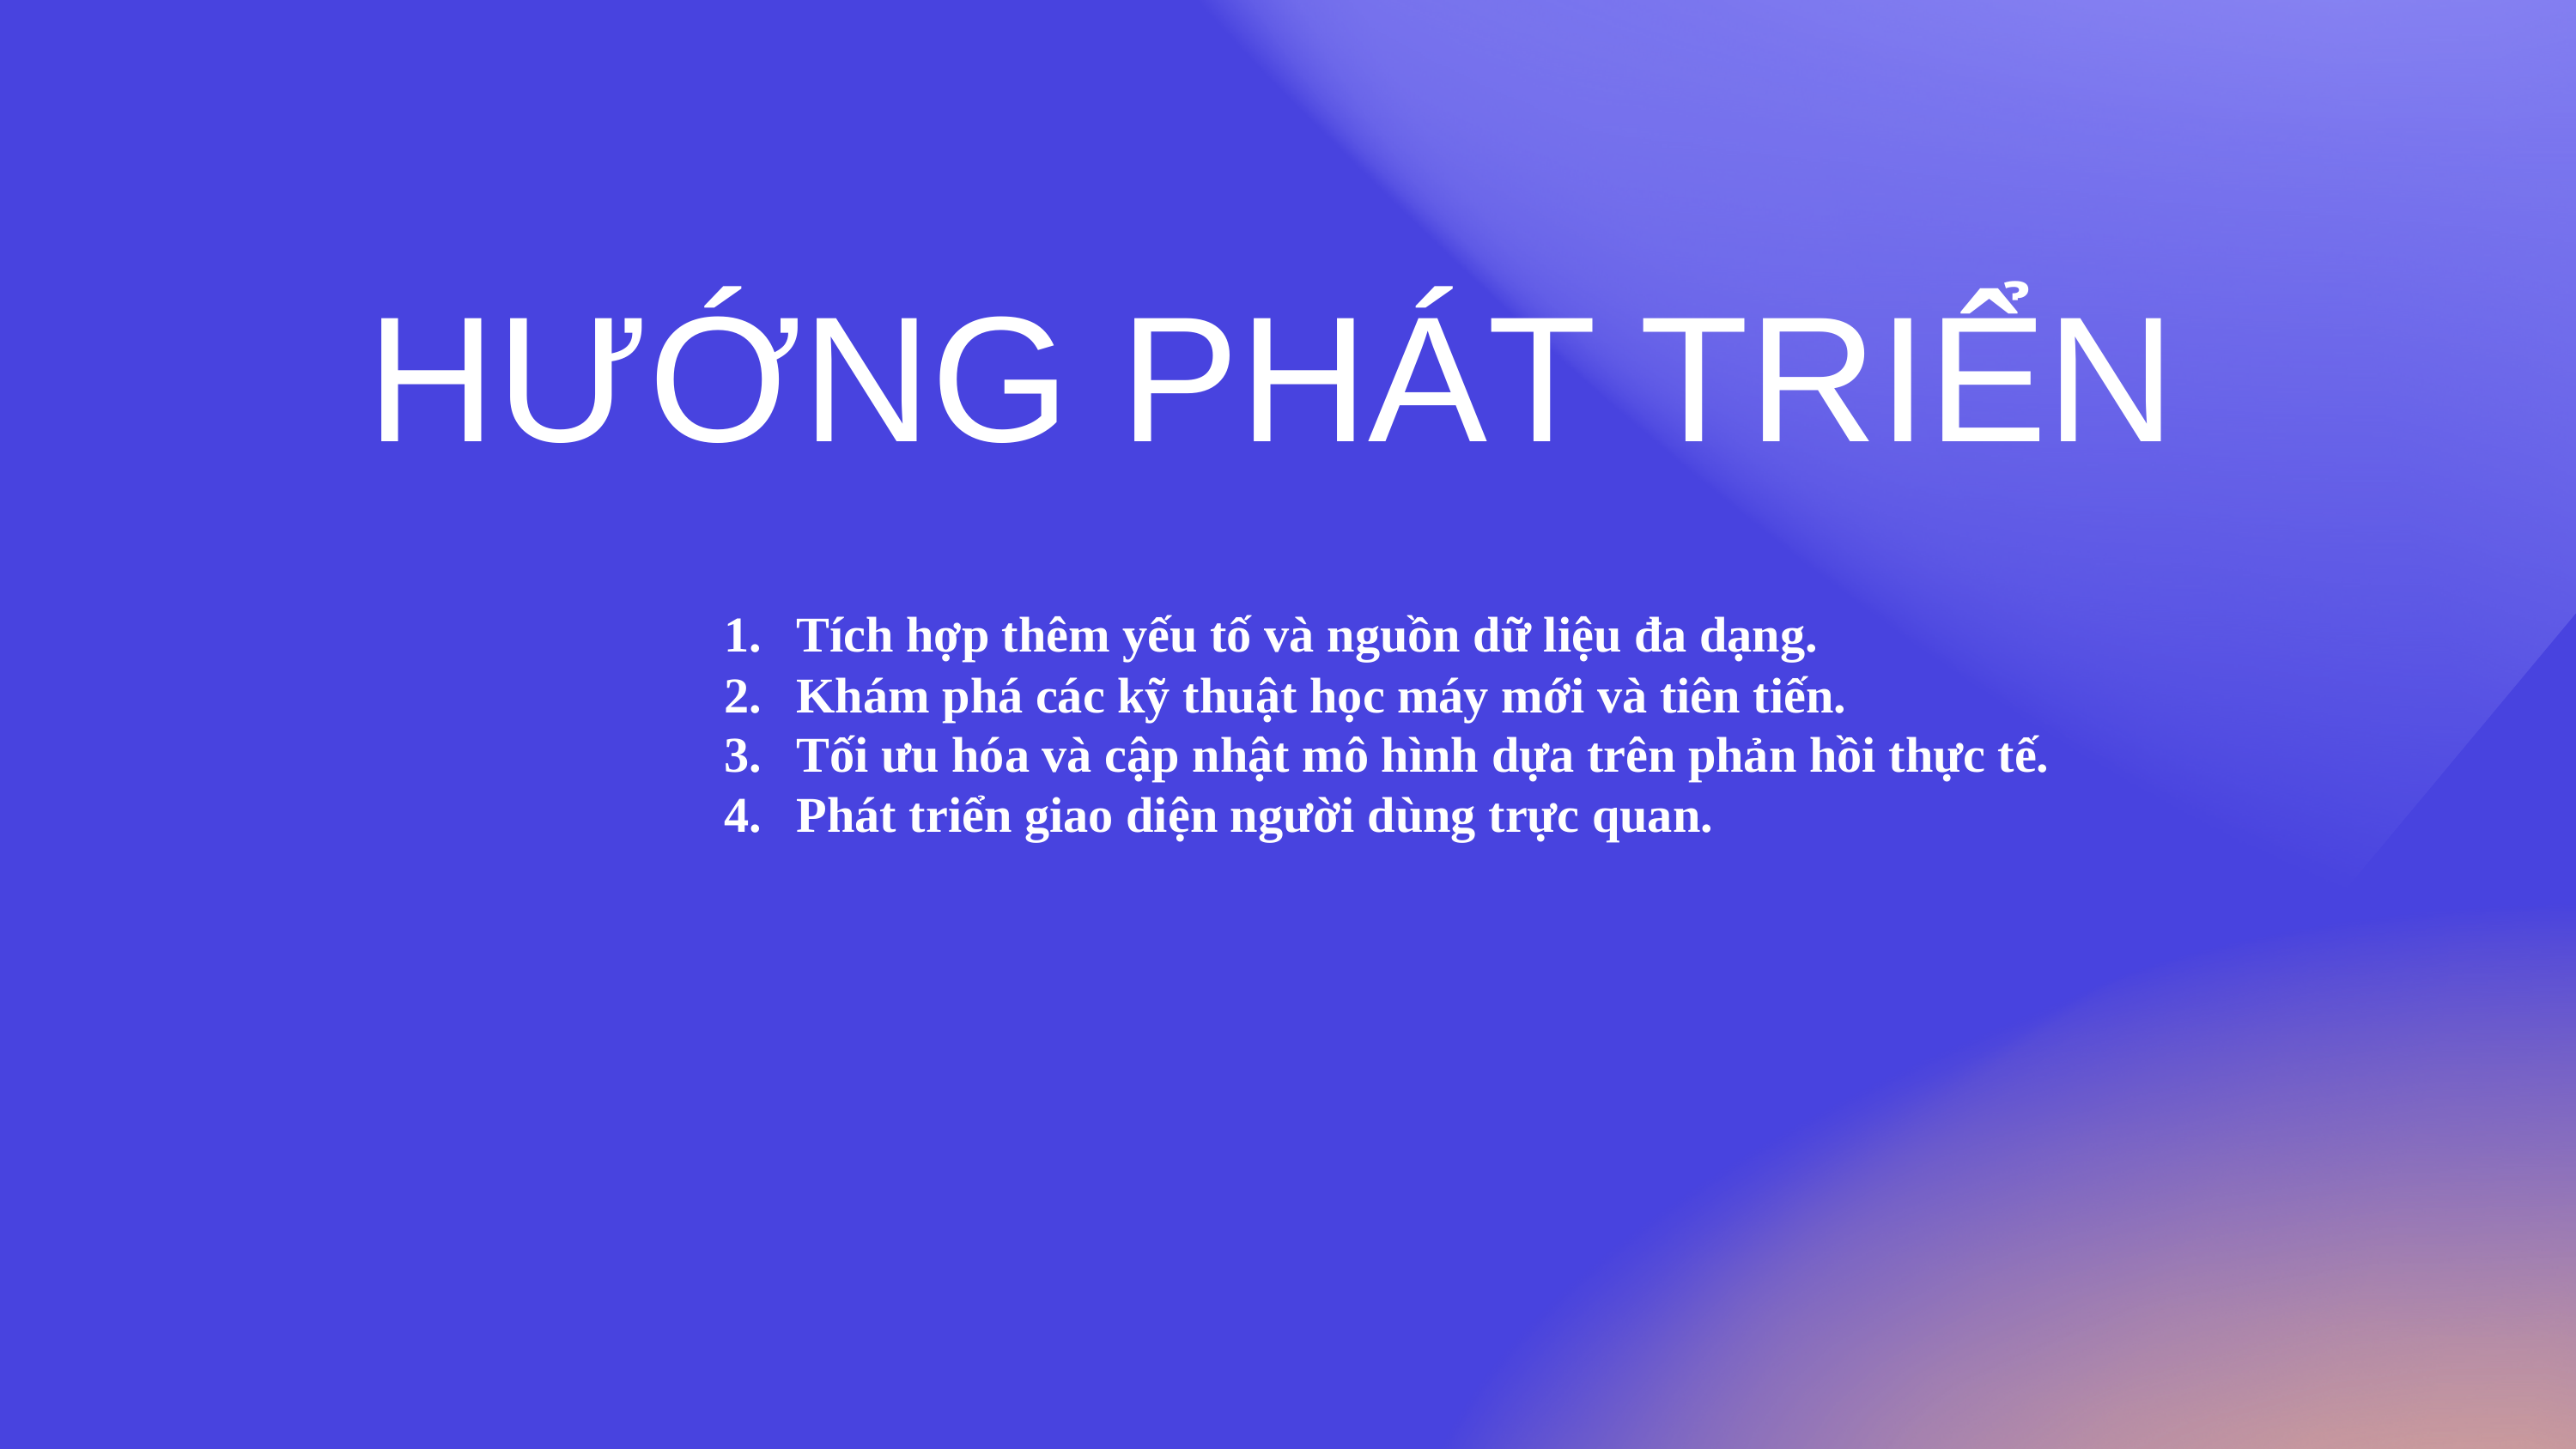

HƯỚNG PHÁT TRIỂN
Tích hợp thêm yếu tố và nguồn dữ liệu đa dạng.
Khám phá các kỹ thuật học máy mới và tiên tiến.
Tối ưu hóa và cập nhật mô hình dựa trên phản hồi thực tế.
Phát triển giao diện người dùng trực quan.